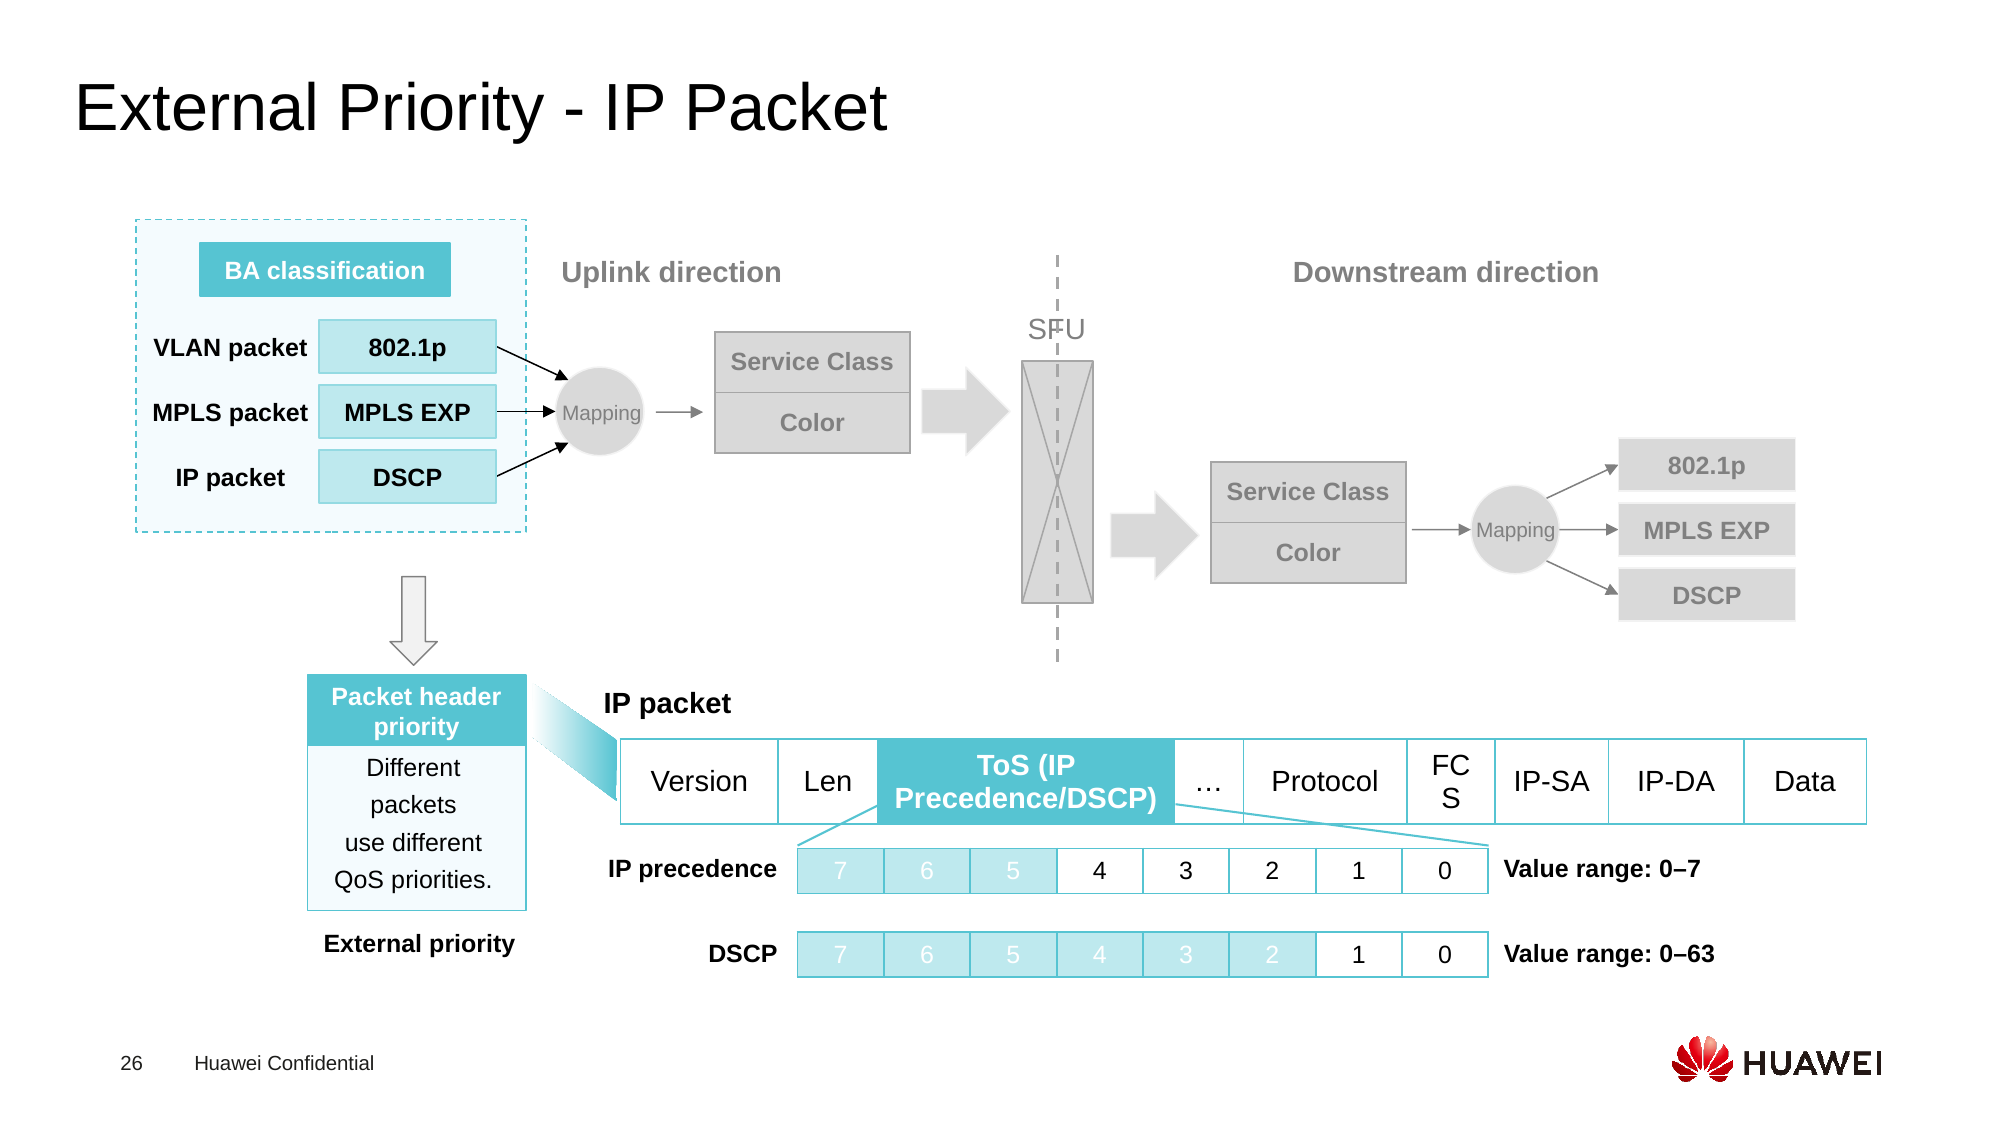

# External Priority - IP Packet

BA classification
Uplink direction
Downstream direction
SFU
VLAN packet
802.1p
| Service Class |
| --- |
| Color |

MPLS packet
MPLS EXP
Mapping
802.1p
IP packet
DSCP
| Service Class |
| --- |
| Color |

MPLS EXP
Mapping
DSCP

Packet header priority
IP packet

Different packets
use different
QoS priorities.
| Version | Len | ToS (IP Precedence/DSCP) | … | Protocol | FCS | IP-SA | IP-DA | Data |
| --- | --- | --- | --- | --- | --- | --- | --- | --- |

IP precedence
Value range: 0–7
| 7 | 6 | 5 | 4 | 3 | 2 | 1 | 0 |
| --- | --- | --- | --- | --- | --- | --- | --- |
External priority
DSCP
Value range: 0–63
| 7 | 6 | 5 | 4 | 3 | 2 | 1 | 0 |
| --- | --- | --- | --- | --- | --- | --- | --- |